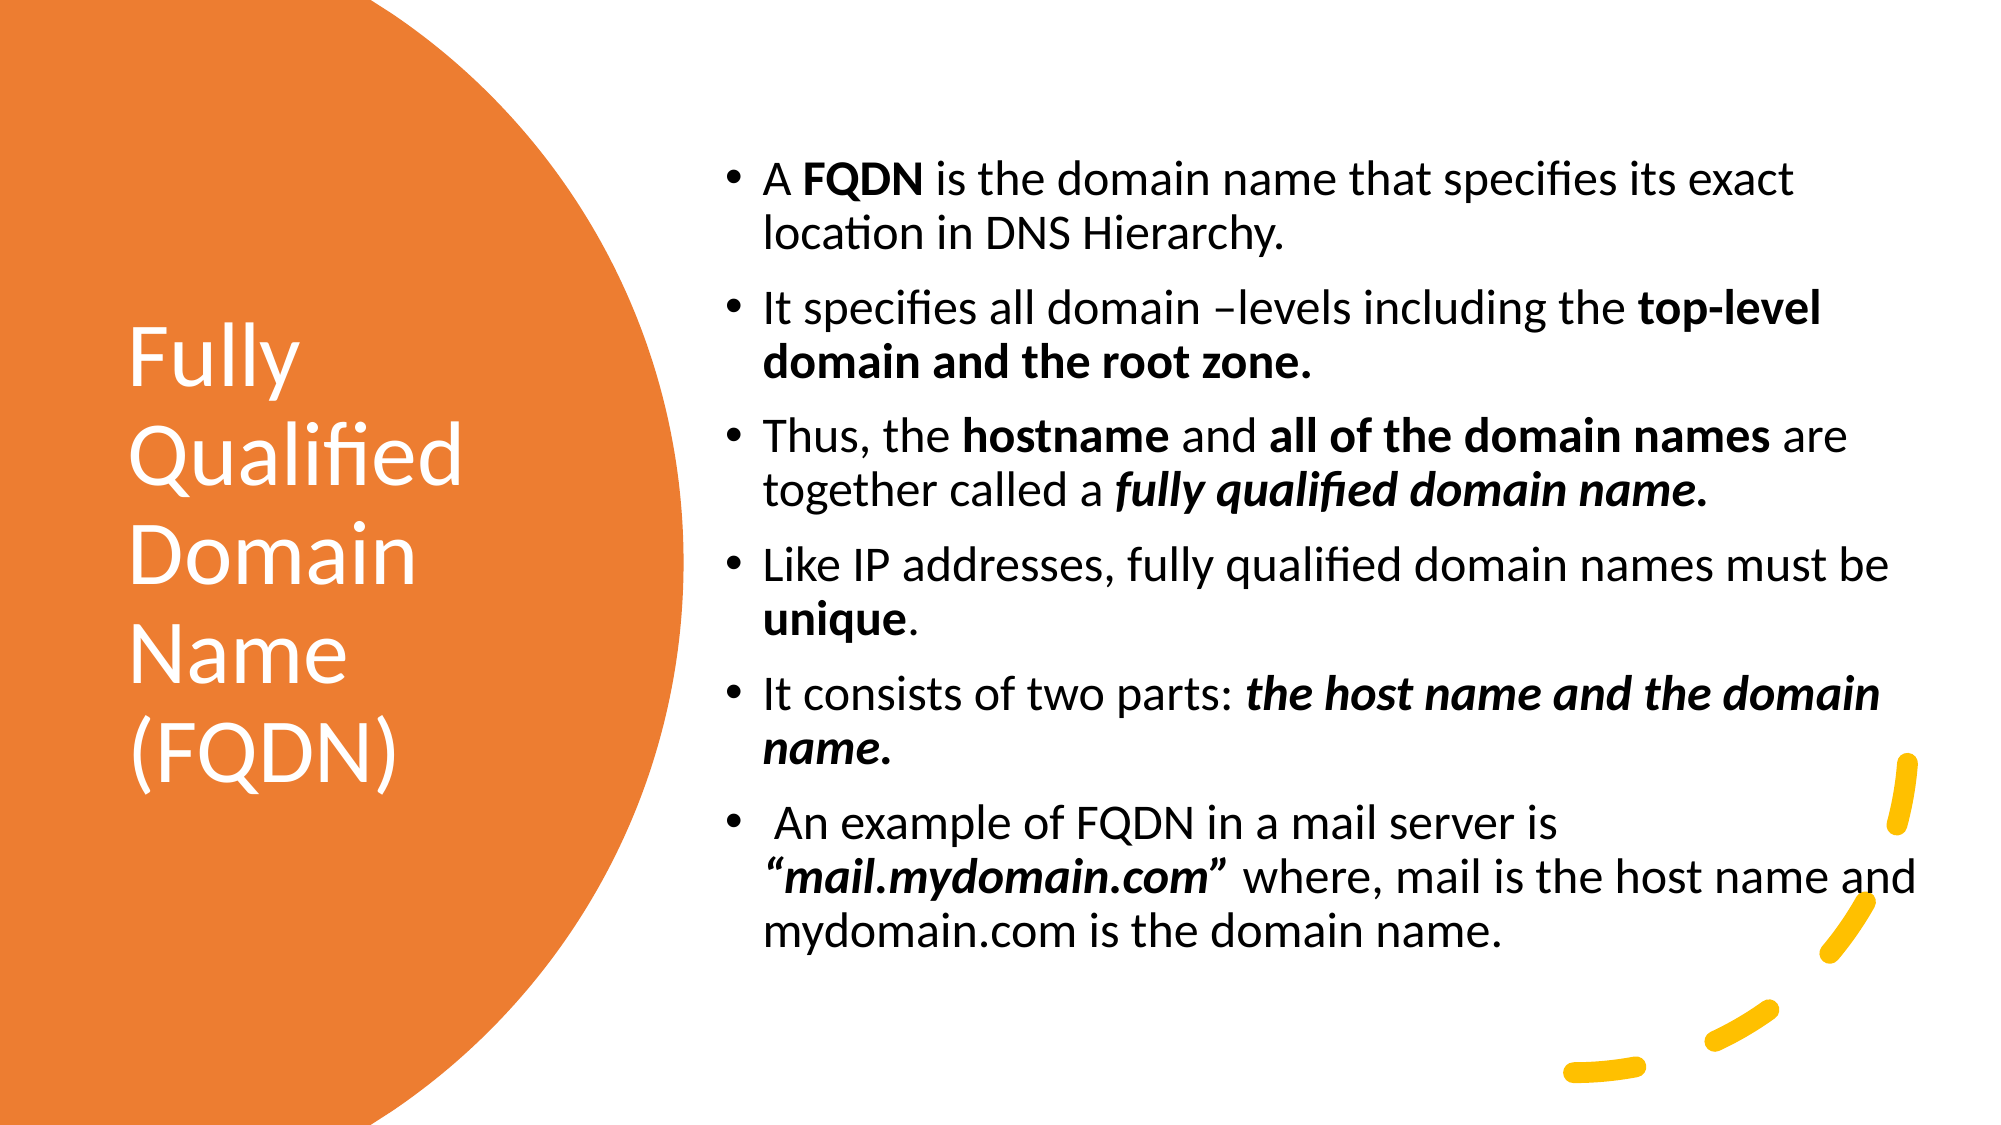

A FQDN is the domain name that specifies its exact location in DNS Hierarchy.
It specifies all domain –levels including the top-level domain and the root zone.
Thus, the hostname and all of the domain names are together called a fully qualified domain name.
Like IP addresses, fully qualified domain names must be unique.
It consists of two parts: the host name and the domain name.
 An example of FQDN in a mail server is “mail.mydomain.com” where, mail is the host name and mydomain.com is the domain name.
# Fully Qualified Domain Name (FQDN)